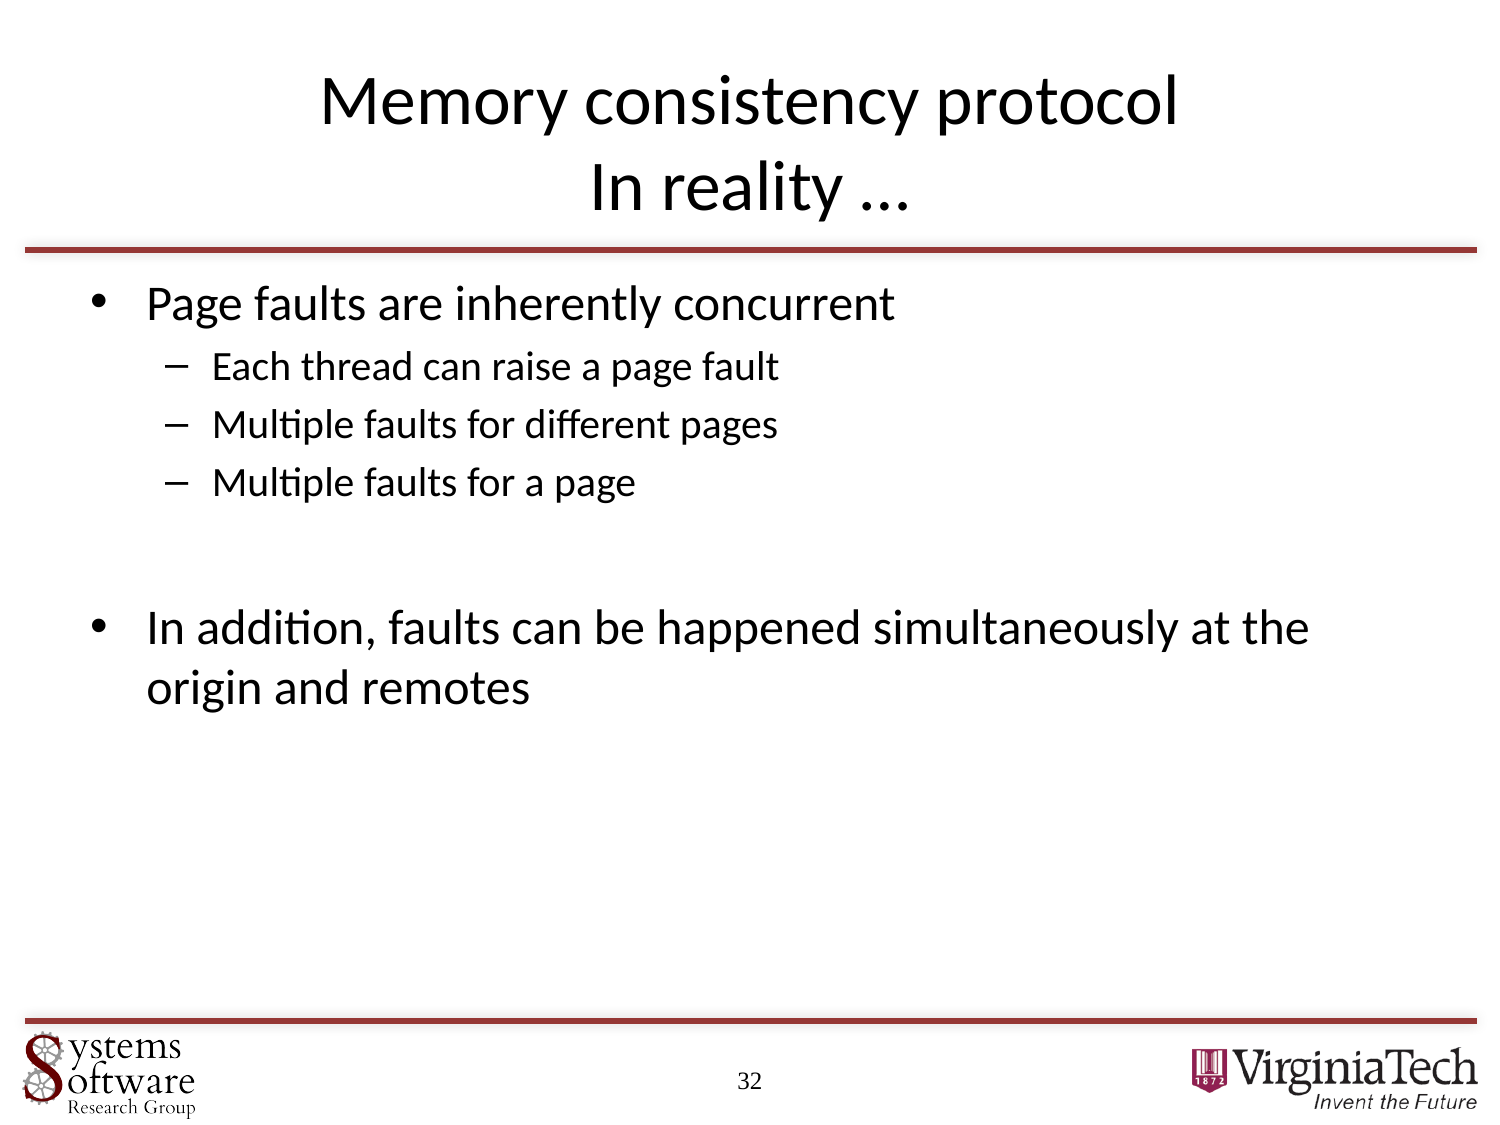

# Memory consistency protocol In reality …
Page faults are inherently concurrent
Each thread can raise a page fault
Multiple faults for different pages
Multiple faults for a page

In addition, faults can be happened simultaneously at the origin and remotes